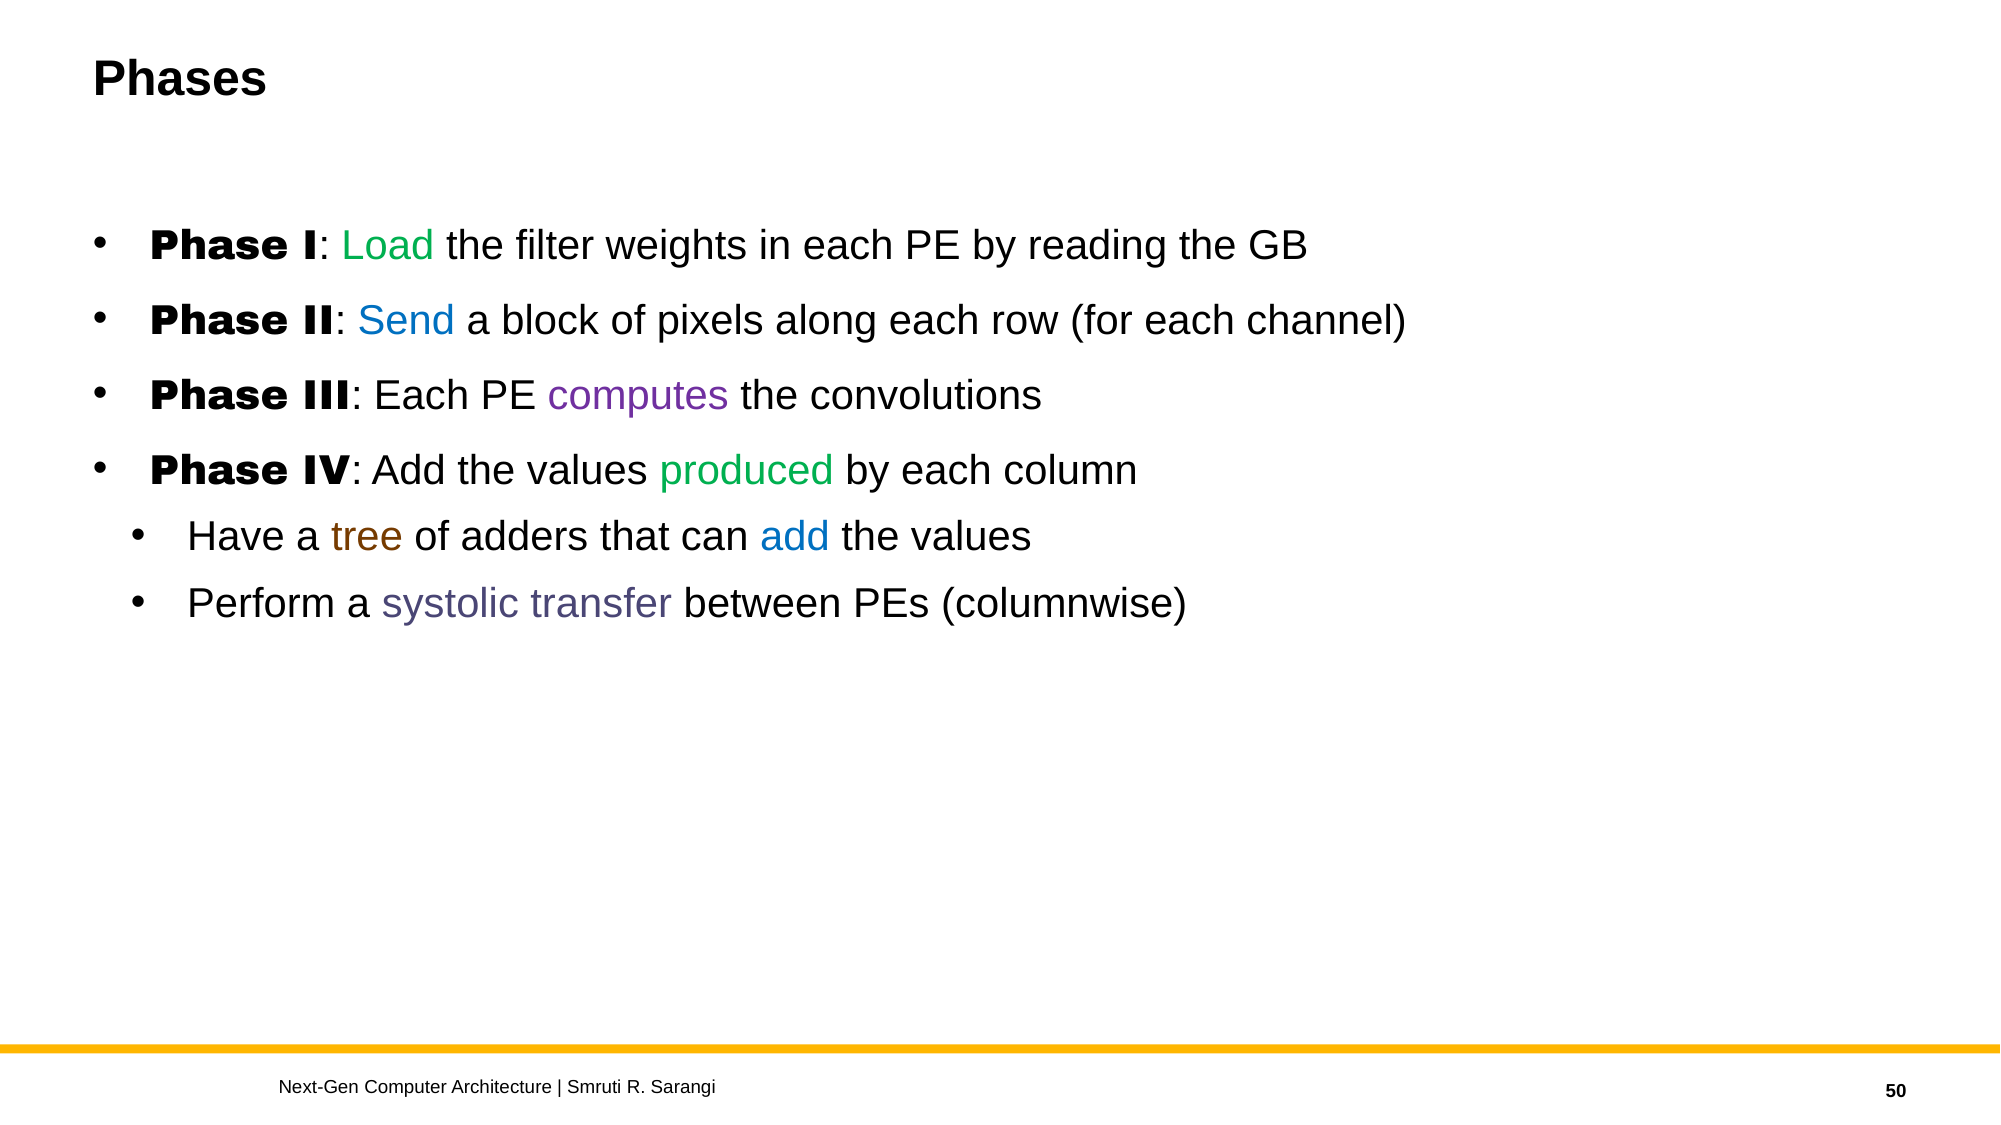

# Phases
Phase I: Load the filter weights in each PE by reading the GB
Phase II: Send a block of pixels along each row (for each channel)
Phase III: Each PE computes the convolutions
Phase IV: Add the values produced by each column
Have a tree of adders that can add the values
Perform a systolic transfer between PEs (columnwise)

Next-Gen Computer Architecture | Smruti R. Sarangi
50